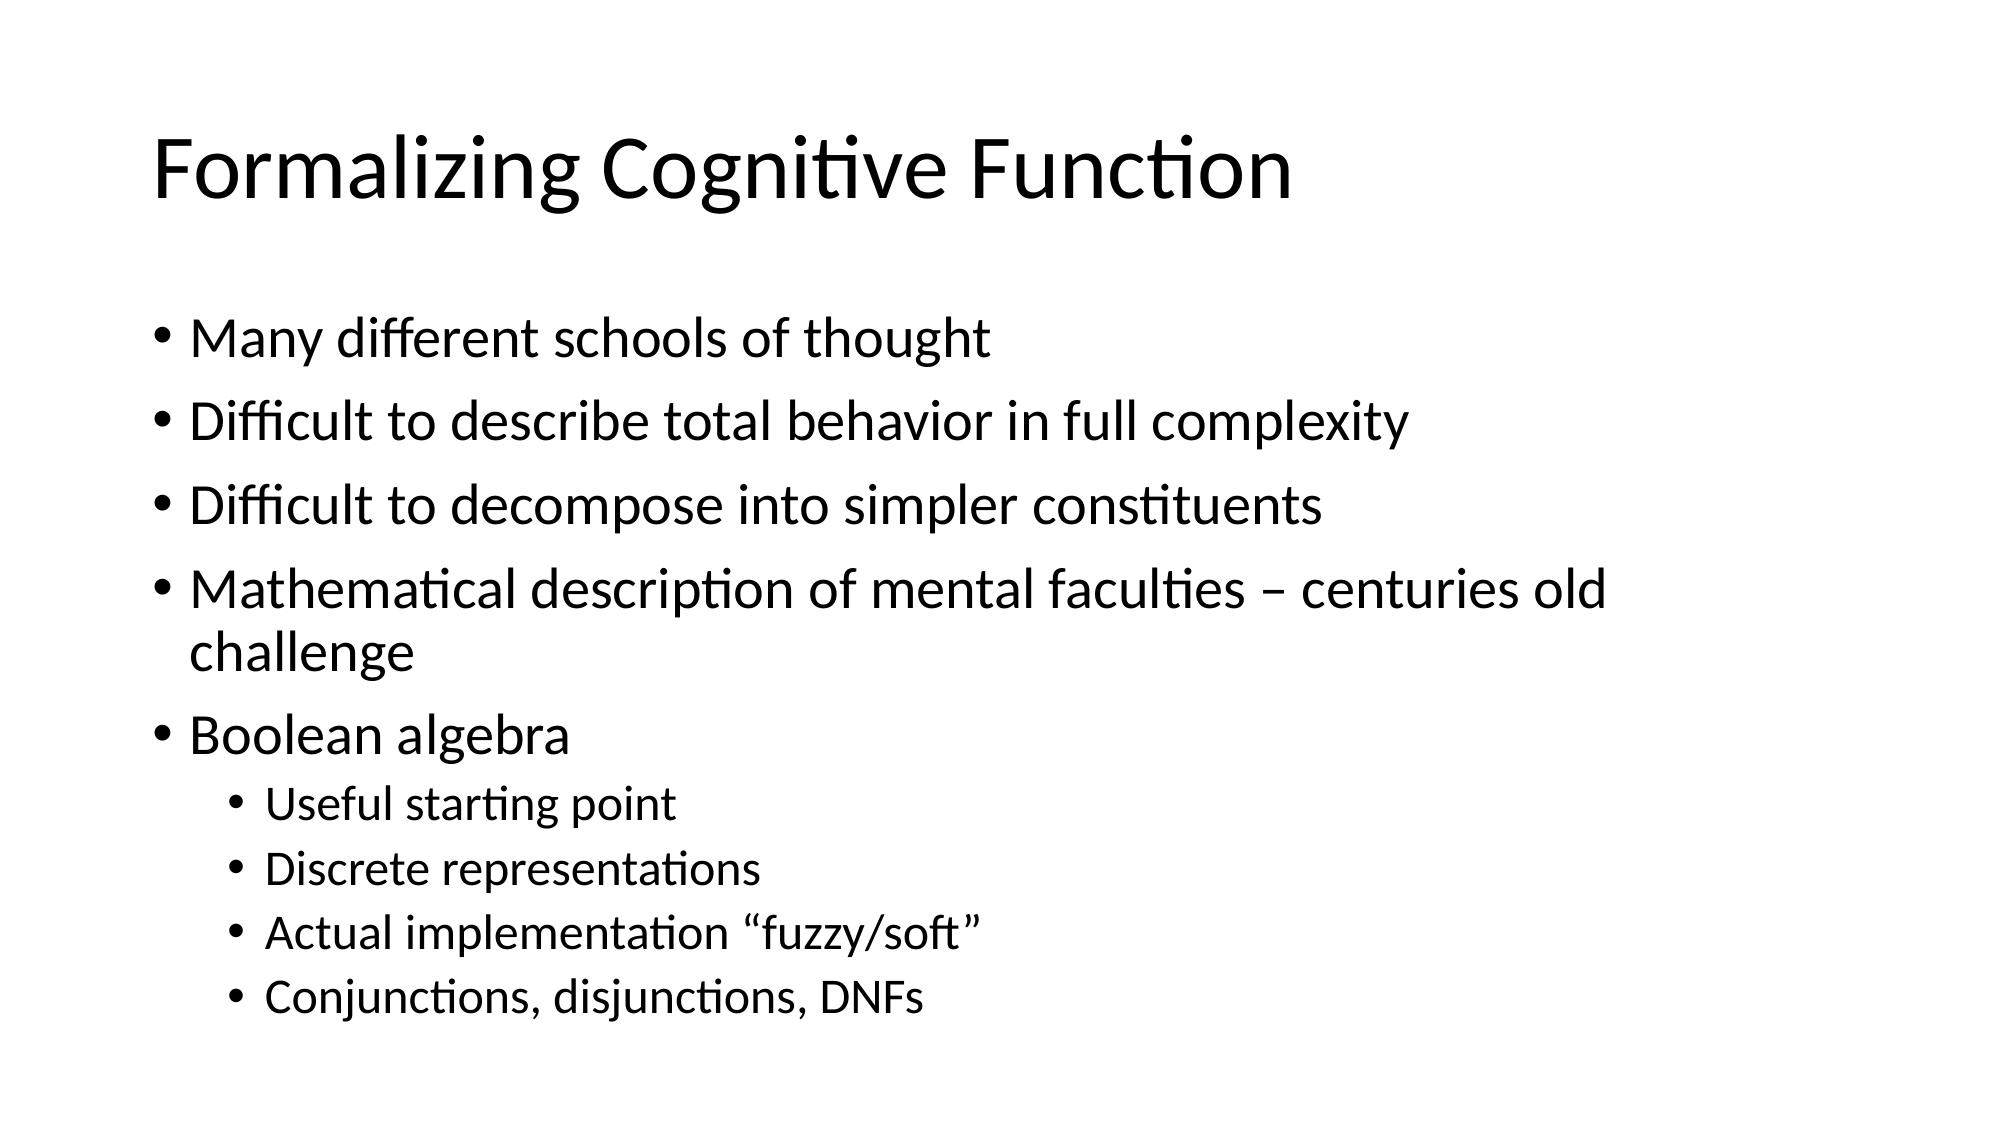

# Formalizing Cognitive Function
Many different schools of thought
Difficult to describe total behavior in full complexity
Difficult to decompose into simpler constituents
Mathematical description of mental faculties – centuries old challenge
Boolean algebra
Useful starting point
Discrete representations
Actual implementation “fuzzy/soft”
Conjunctions, disjunctions, DNFs